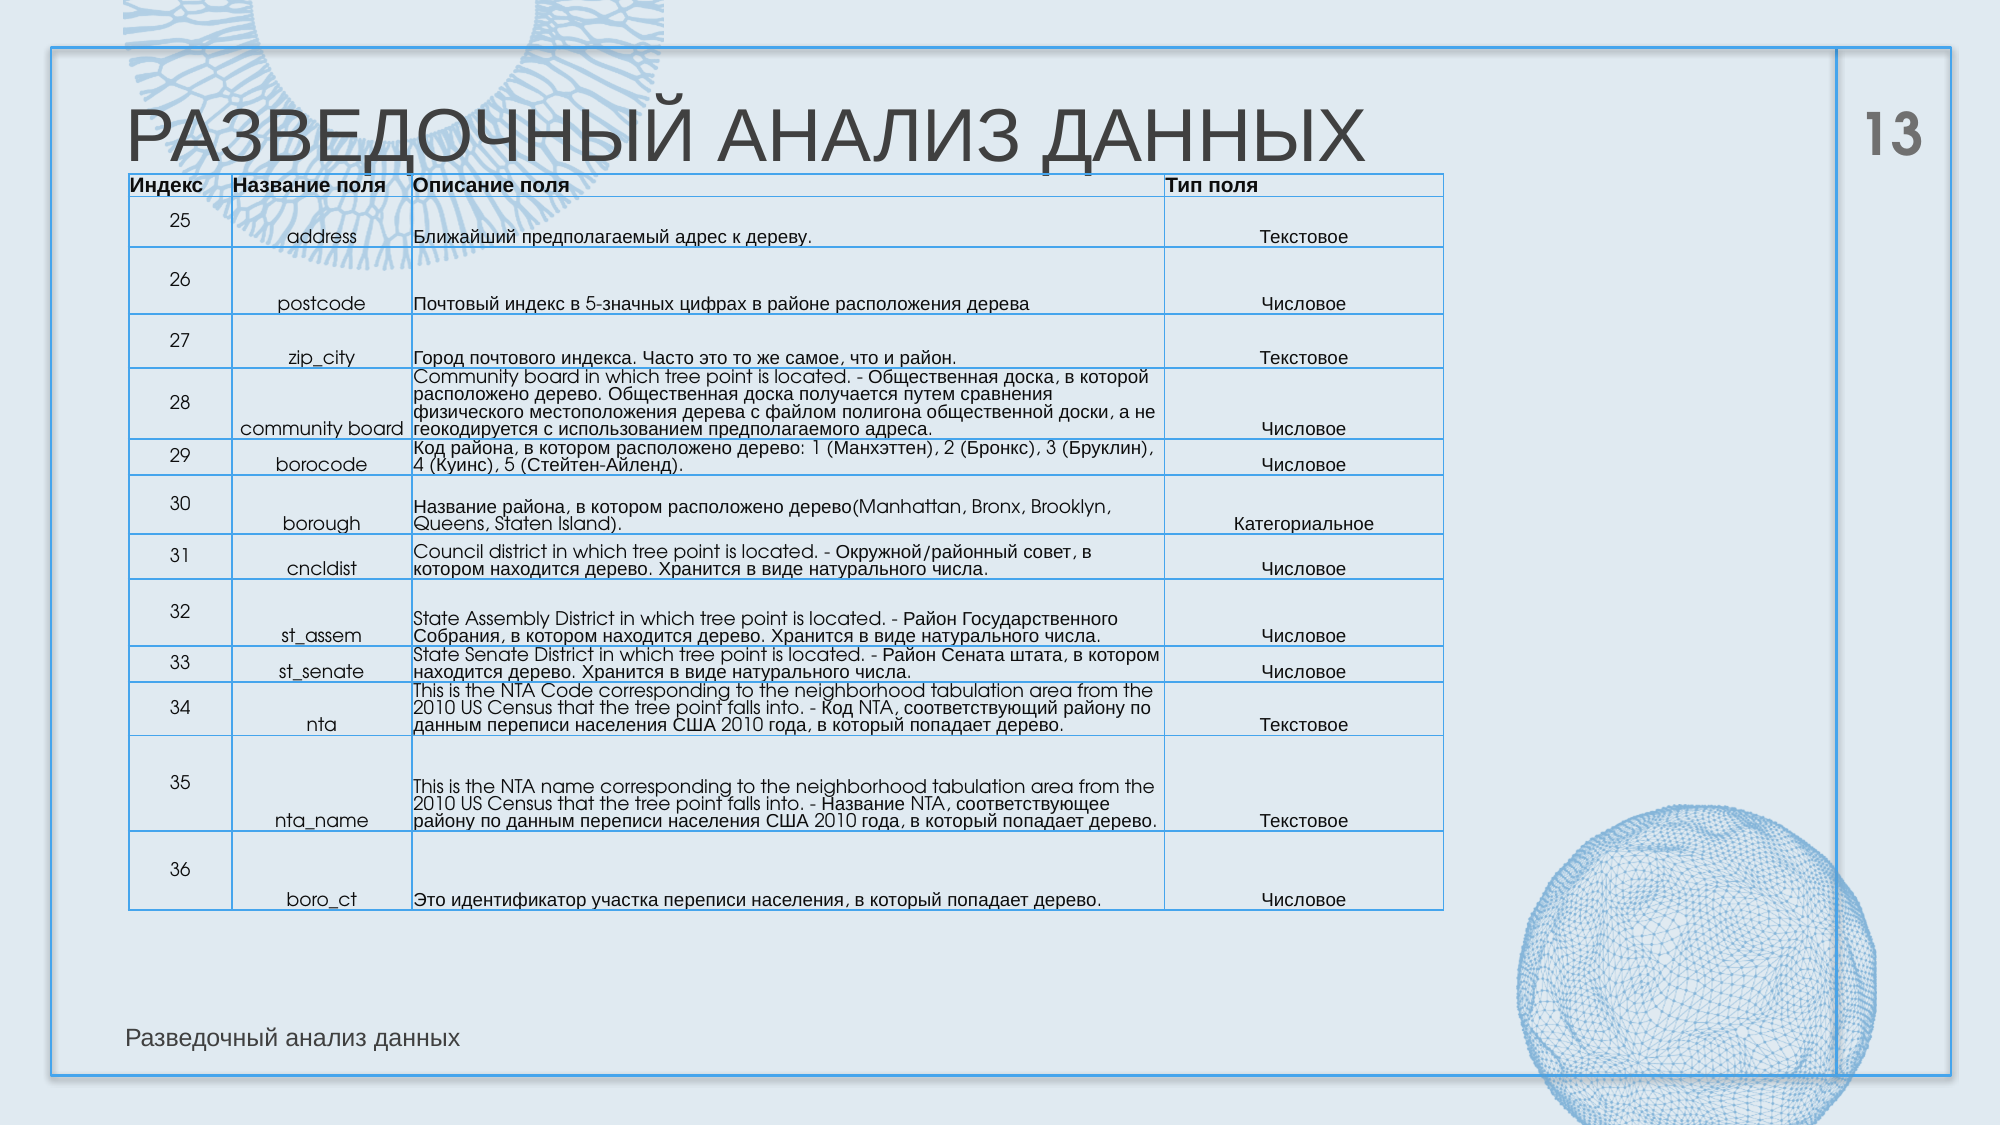

# Разведочный анализ данных
13
| Индекс | Название поля | Описание поля | Тип поля |
| --- | --- | --- | --- |
| 25 | address | Ближайший предполагаемый адрес к дереву. | Текстовое |
| 26 | postcode | Почтовый индекс в 5-значных цифрах в районе расположения дерева | Числовое |
| 27 | zip\_city | Город почтового индекса. Часто это то же самое, что и район. | Текстовое |
| 28 | community board | Community board in which tree point is located. - Общественная доска, в которой расположено дерево. Общественная доска получается путем сравнения физического местоположения дерева с файлом полигона общественной доски, а не геокодируется с использованием предполагаемого адреса. | Числовое |
| 29 | borocode | Код района, в котором расположено дерево: 1 (Манхэттен), 2 (Бронкс), 3 (Бруклин), 4 (Куинс), 5 (Стейтен-Айленд). | Числовое |
| 30 | borough | Название района, в котором расположено дерево(Manhattan, Bronx, Brooklyn, Queens, Staten Island). | Категориальное |
| 31 | cncldist | Council district in which tree point is located. - Окружной/районный совет, в котором находится дерево. Хранится в виде натурального числа. | Числовое |
| 32 | st\_assem | State Assembly District in which tree point is located. - Район Государственного Собрания, в котором находится дерево. Хранится в виде натурального числа. | Числовое |
| 33 | st\_senate | State Senate District in which tree point is located. - Район Сената штата, в котором находится дерево. Хранится в виде натурального числа. | Числовое |
| 34 | nta | This is the NTA Code corresponding to the neighborhood tabulation area from the 2010 US Census that the tree point falls into. - Код NTA, соответствующий району по данным переписи населения США 2010 года, в который попадает дерево. | Текстовое |
| 35 | nta\_name | This is the NTA name corresponding to the neighborhood tabulation area from the 2010 US Census that the tree point falls into. - Название NTA, соответствующее району по данным переписи населения США 2010 года, в который попадает дерево. | Текстовое |
| 36 | boro\_ct | Это идентификатор участка переписи населения, в который попадает дерево. | Числовое |
Разведочный анализ данных